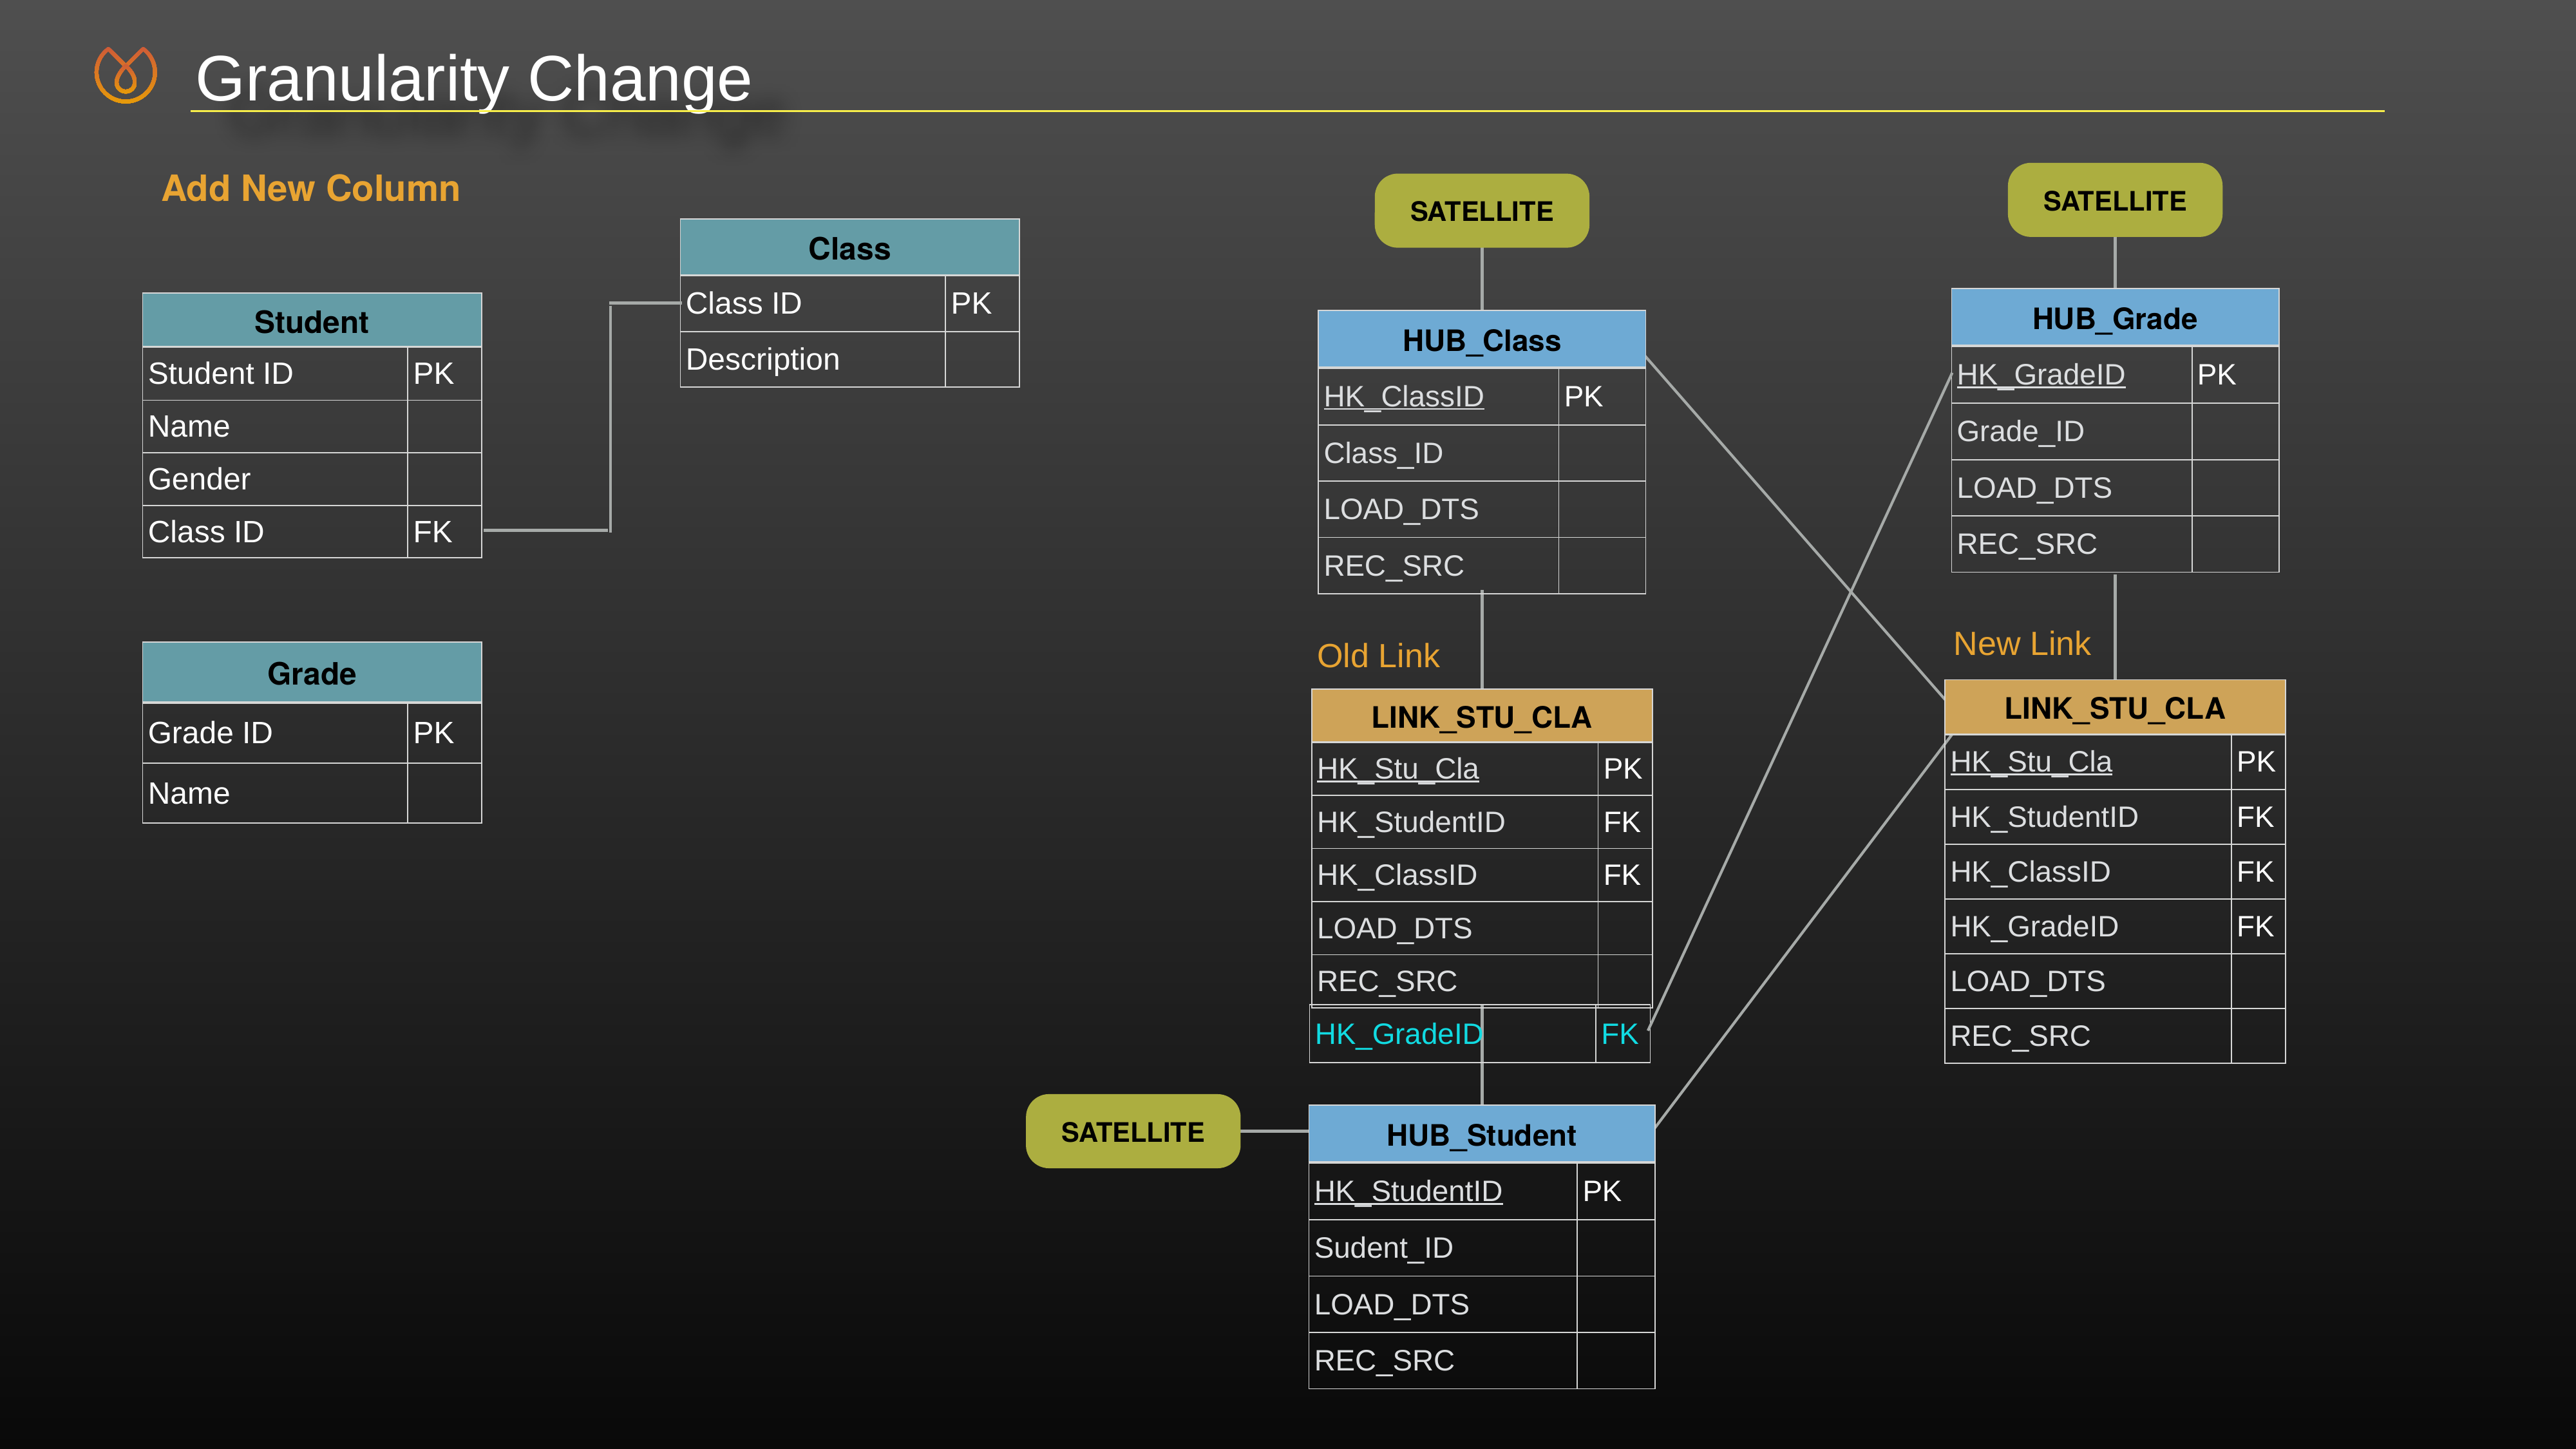

Granularity Change

Add New Column
SATELLITE

| HUB\_Grade |  |
| --- | --- |
| HK\_GradeID | PK |
| Grade\_ID |  |
| LOAD\_DTS |  |
| REC\_SRC |  |
SATELLITE

| HUB\_Class |  |
| --- | --- |
| HK\_ClassID | PK |
| Class\_ID |  |
| LOAD\_DTS |  |
| REC\_SRC |  |

| LINK\_STU\_CLA |  |
| --- | --- |
| HK\_Stu\_Cla | PK |
| HK\_StudentID | FK |
| HK\_ClassID | FK |
| LOAD\_DTS |  |
| REC\_SRC |  |

SATELLITE
| HUB\_Student |  |
| --- | --- |
| HK\_StudentID | PK |
| Sudent\_ID |  |
| LOAD\_DTS |  |
| REC\_SRC |  |

| Class |  |
| --- | --- |
| Class ID | PK |
| Description |  |
| Student |  |
| --- | --- |
| Student ID | PK |
| Name |  |
| Gender |  |
| Class ID | FK |

New Link
Old Link
| LINK\_STU\_CLA |  |
| --- | --- |
| HK\_Stu\_Cla | PK |
| HK\_StudentID | FK |
| HK\_ClassID | FK |
| HK\_GradeID | FK |
| LOAD\_DTS |  |
| REC\_SRC |  |

| HK\_GradeID | FK |
| --- | --- |
| Grade |  |
| --- | --- |
| Grade ID | PK |
| Name |  |